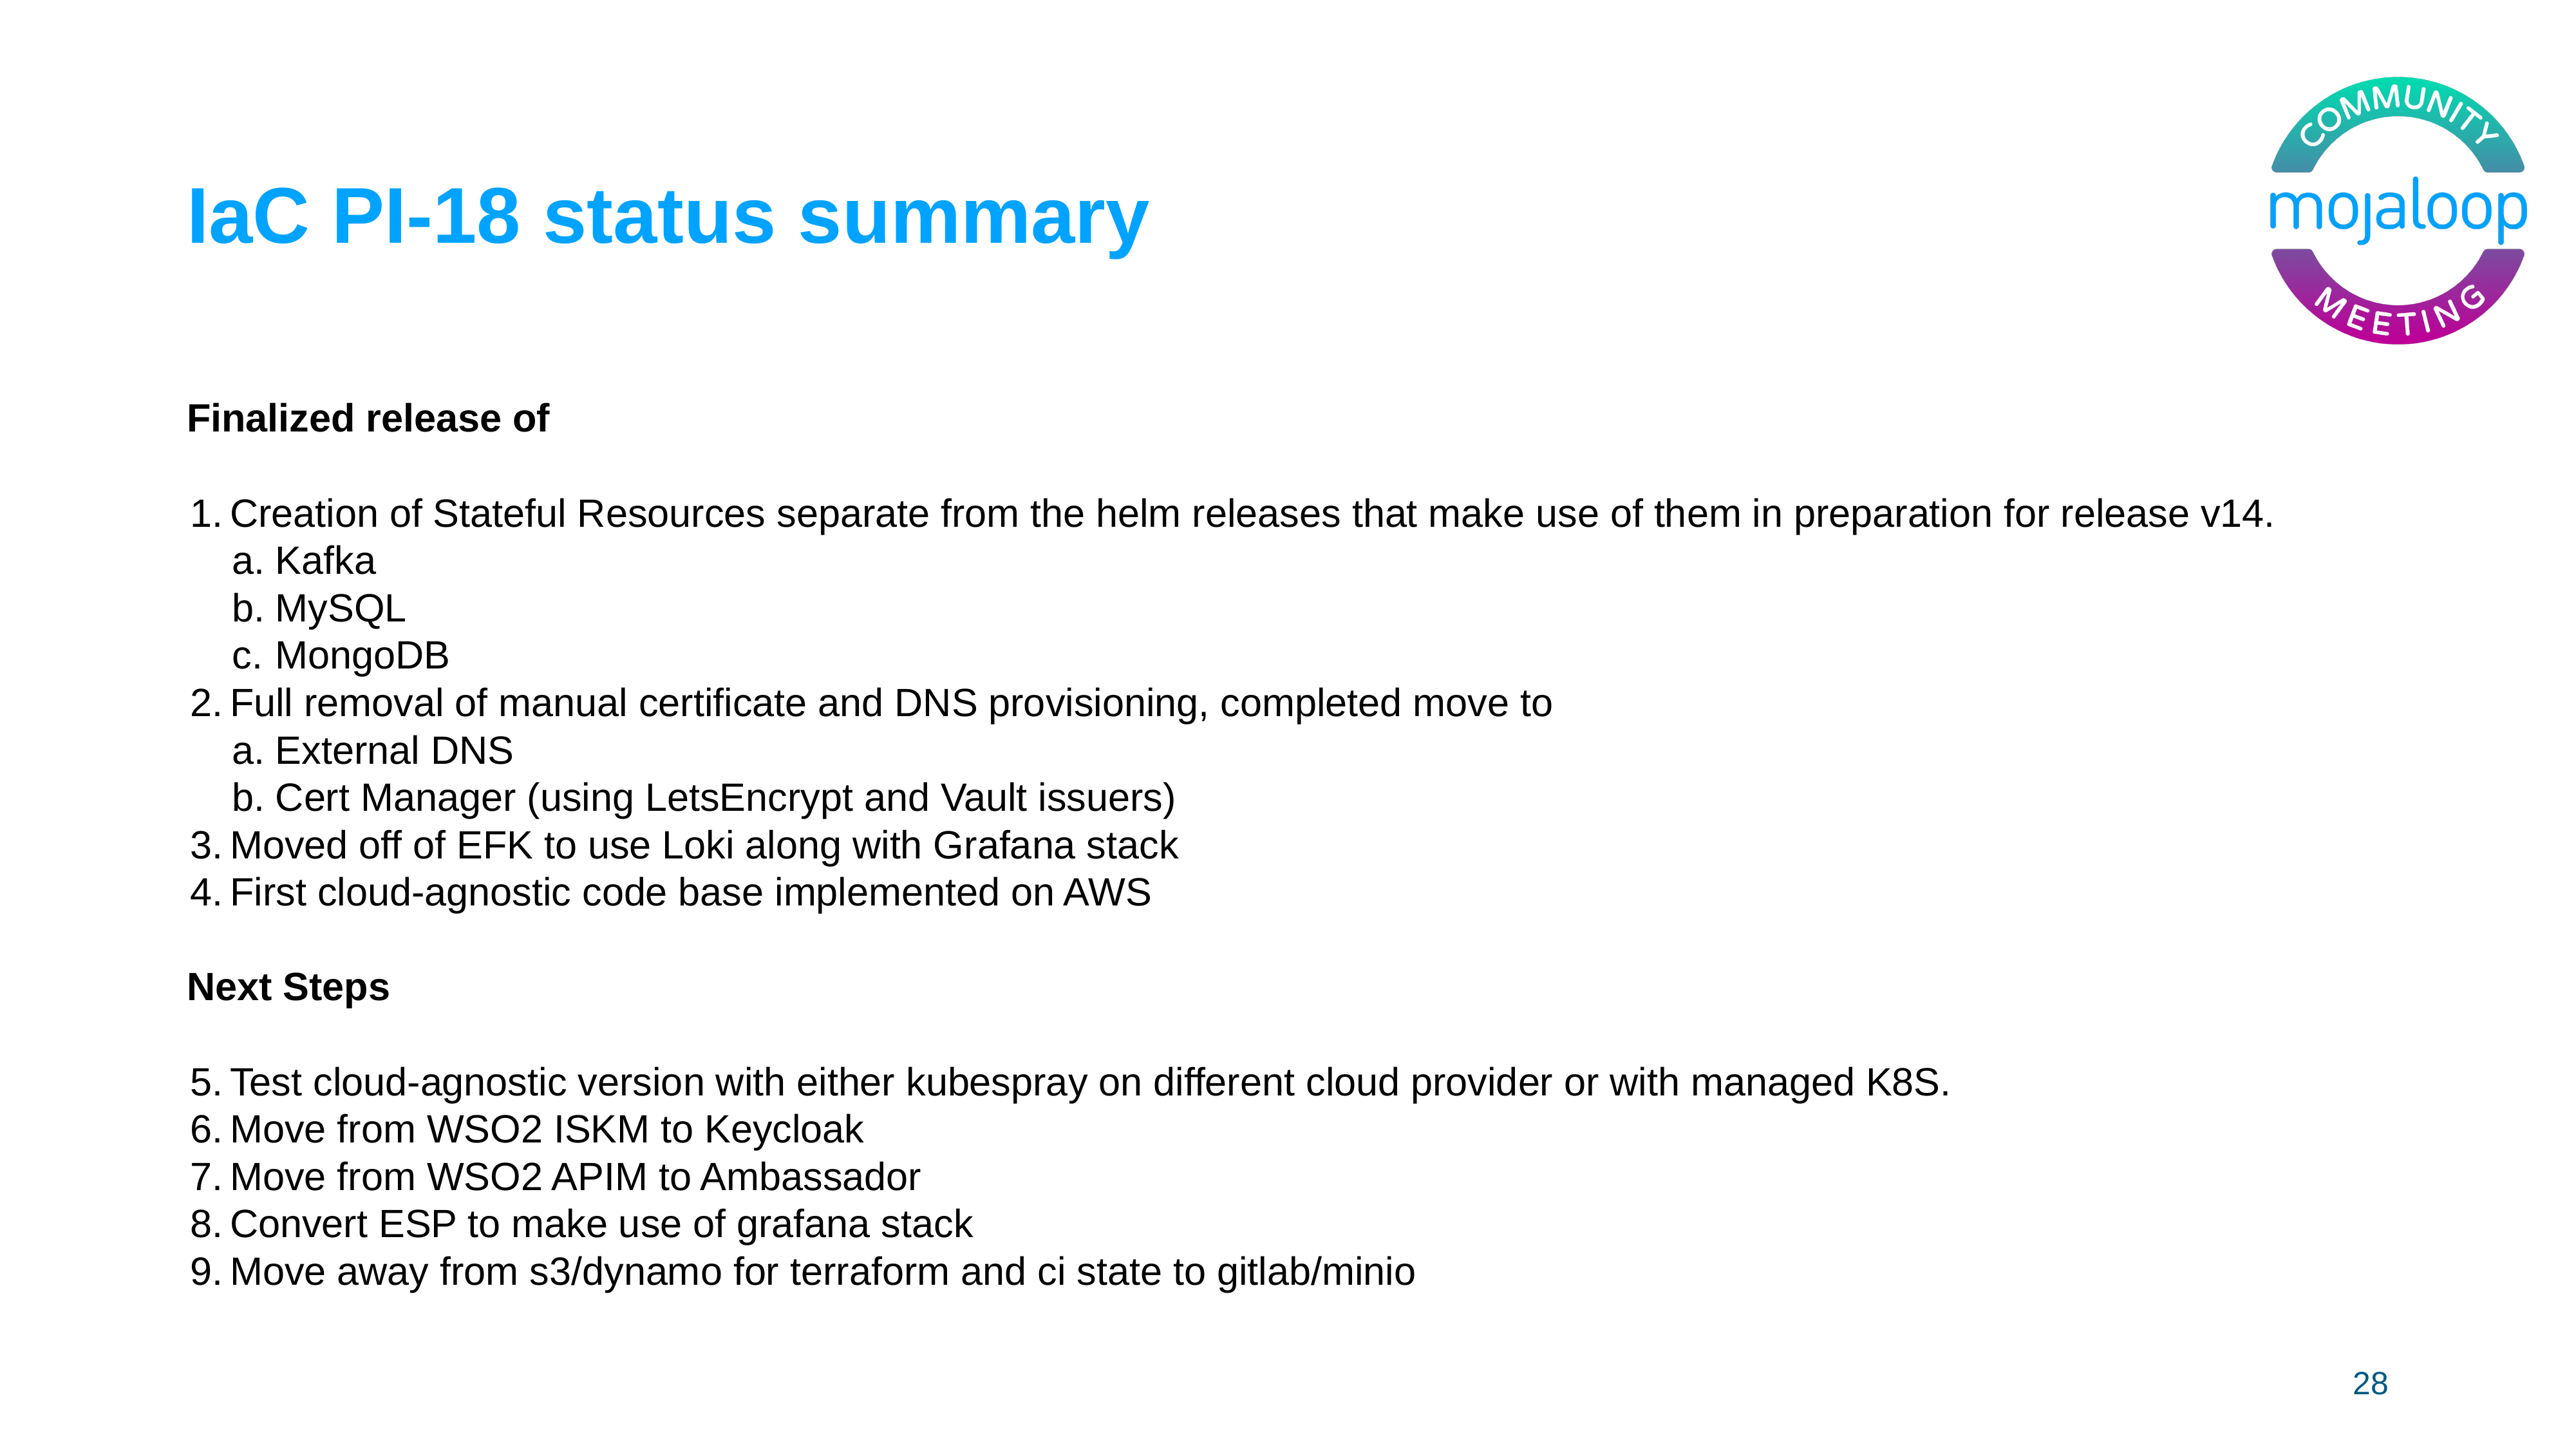

# IaC PI-18 status summary
Finalized release of

Creation of Stateful Resources separate from the helm releases that make use of them in preparation for release v14.
Kafka
MySQL
MongoDB
Full removal of manual certificate and DNS provisioning, completed move to
External DNS
Cert Manager (using LetsEncrypt and Vault issuers)
Moved off of EFK to use Loki along with Grafana stack
First cloud-agnostic code base implemented on AWS

Next Steps

Test cloud-agnostic version with either kubespray on different cloud provider or with managed K8S.
Move from WSO2 ISKM to Keycloak
Move from WSO2 APIM to Ambassador
Convert ESP to make use of grafana stack
Move away from s3/dynamo for terraform and ci state to gitlab/minio

28